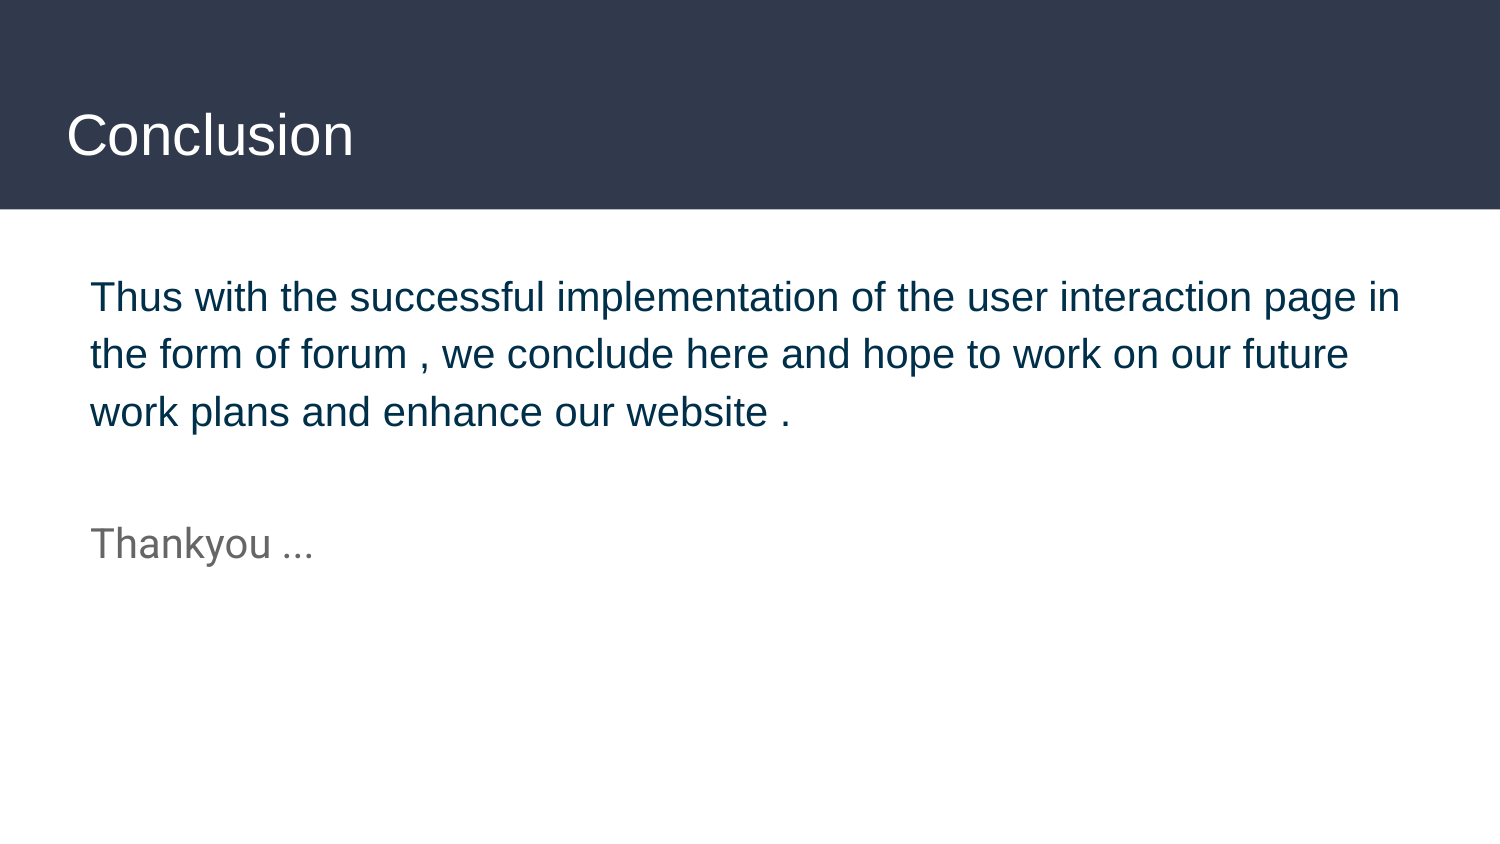

# Conclusion
Thus with the successful implementation of the user interaction page in the form of forum , we conclude here and hope to work on our future work plans and enhance our website .

Thankyou ...